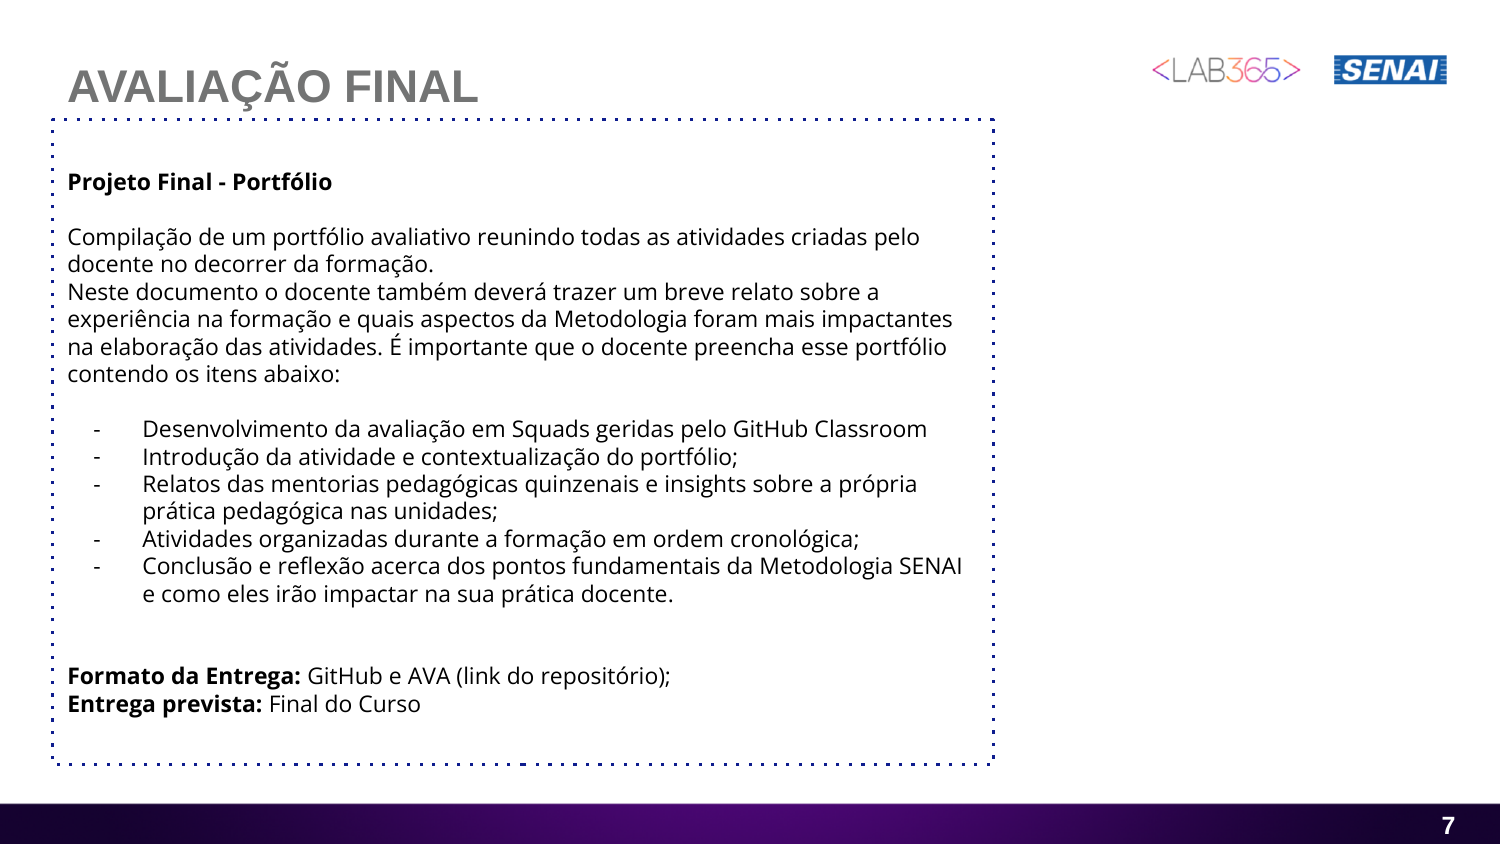

# AVALIAÇÃO FINAL
Projeto Final - Portfólio

Compilação de um portfólio avaliativo reunindo todas as atividades criadas pelo docente no decorrer da formação.
Neste documento o docente também deverá trazer um breve relato sobre a experiência na formação e quais aspectos da Metodologia foram mais impactantes na elaboração das atividades. É importante que o docente preencha esse portfólio contendo os itens abaixo:

Desenvolvimento da avaliação em Squads geridas pelo GitHub Classroom
Introdução da atividade e contextualização do portfólio;
Relatos das mentorias pedagógicas quinzenais e insights sobre a própria prática pedagógica nas unidades;
Atividades organizadas durante a formação em ordem cronológica;
Conclusão e reflexão acerca dos pontos fundamentais da Metodologia SENAI e como eles irão impactar na sua prática docente.

Formato da Entrega: GitHub e AVA (link do repositório);
Entrega prevista: Final do Curso
7